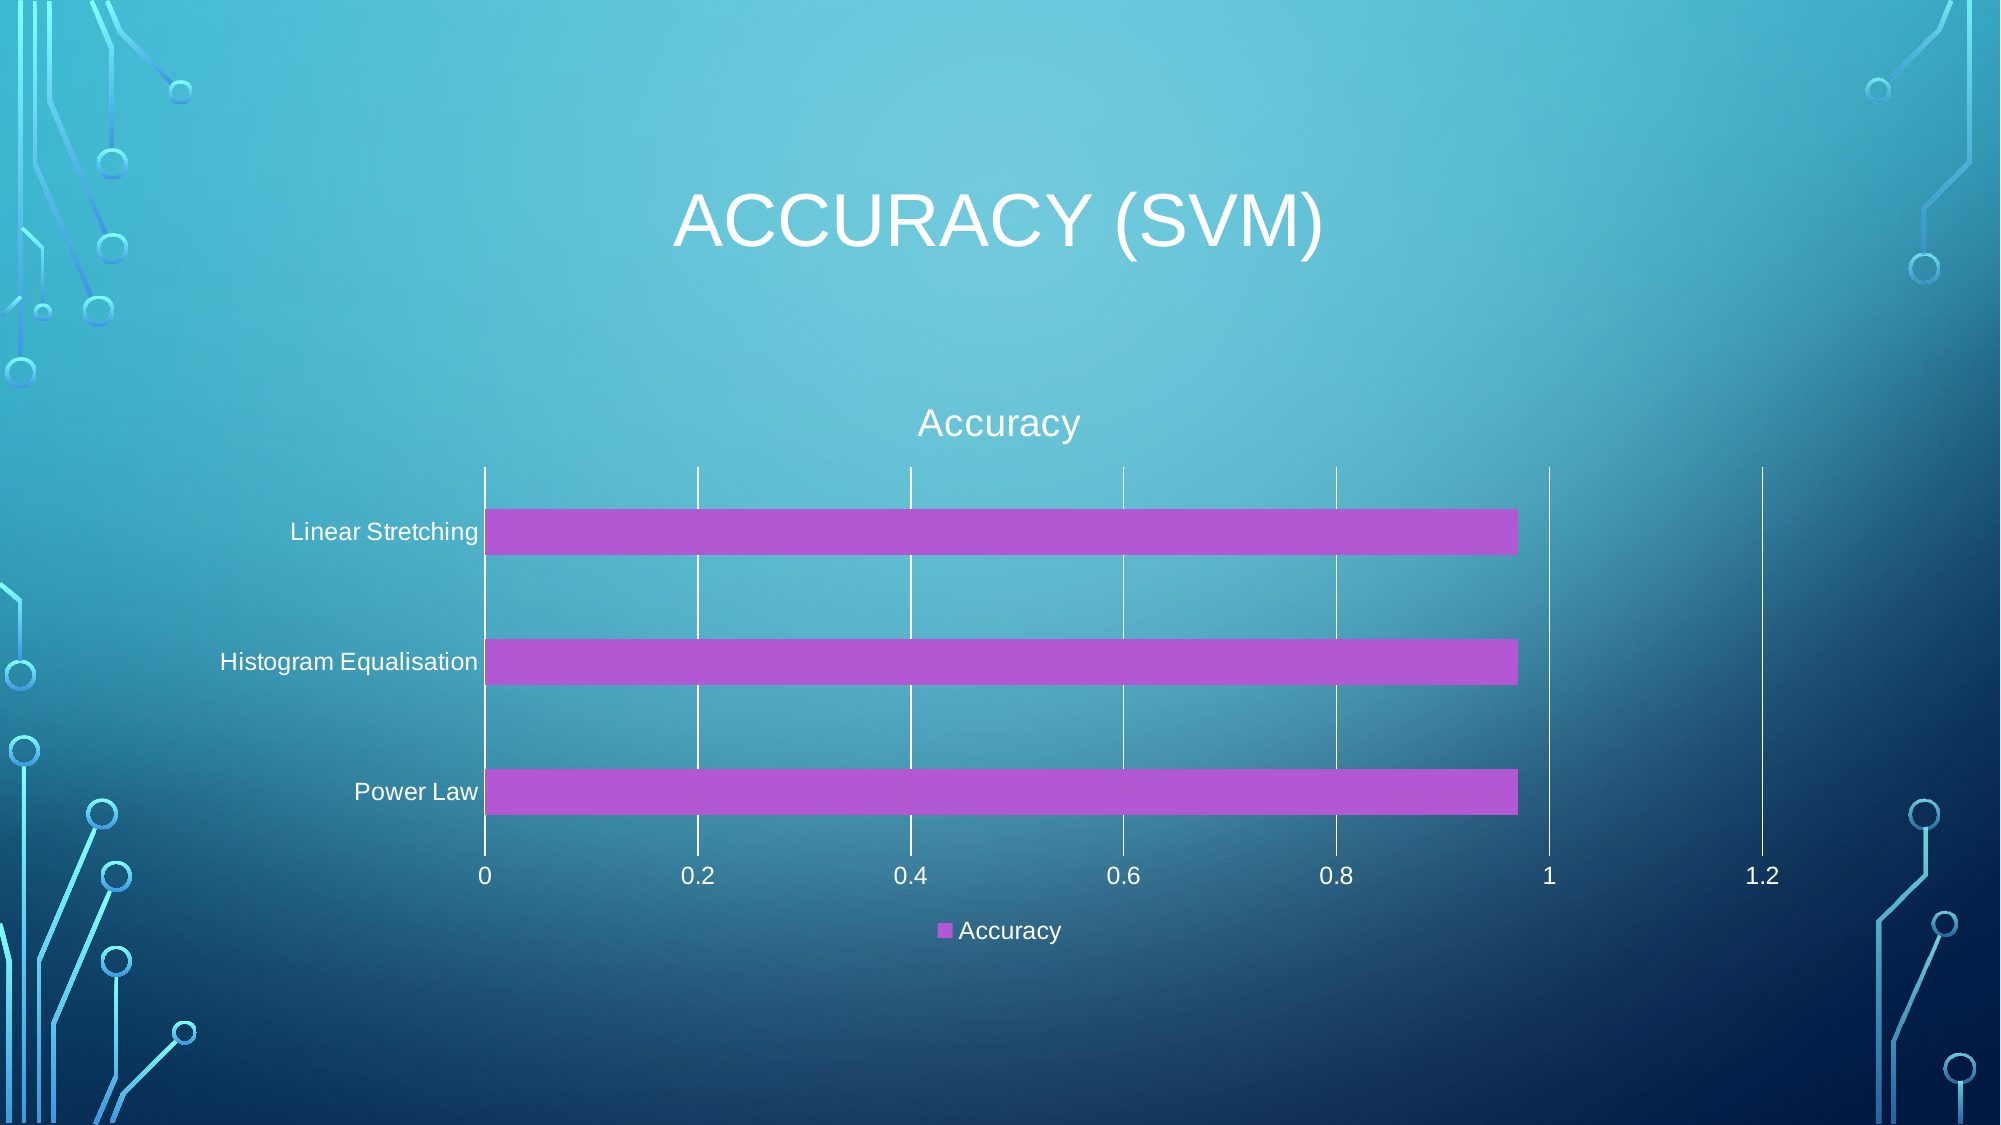

# Accuracy (SVM)

### Chart:

| Category | Accuracy |
|---|---|
| Power Law | 0.97 |
| Histogram Equalisation | 0.97 |
| Linear Stretching | 0.97 |